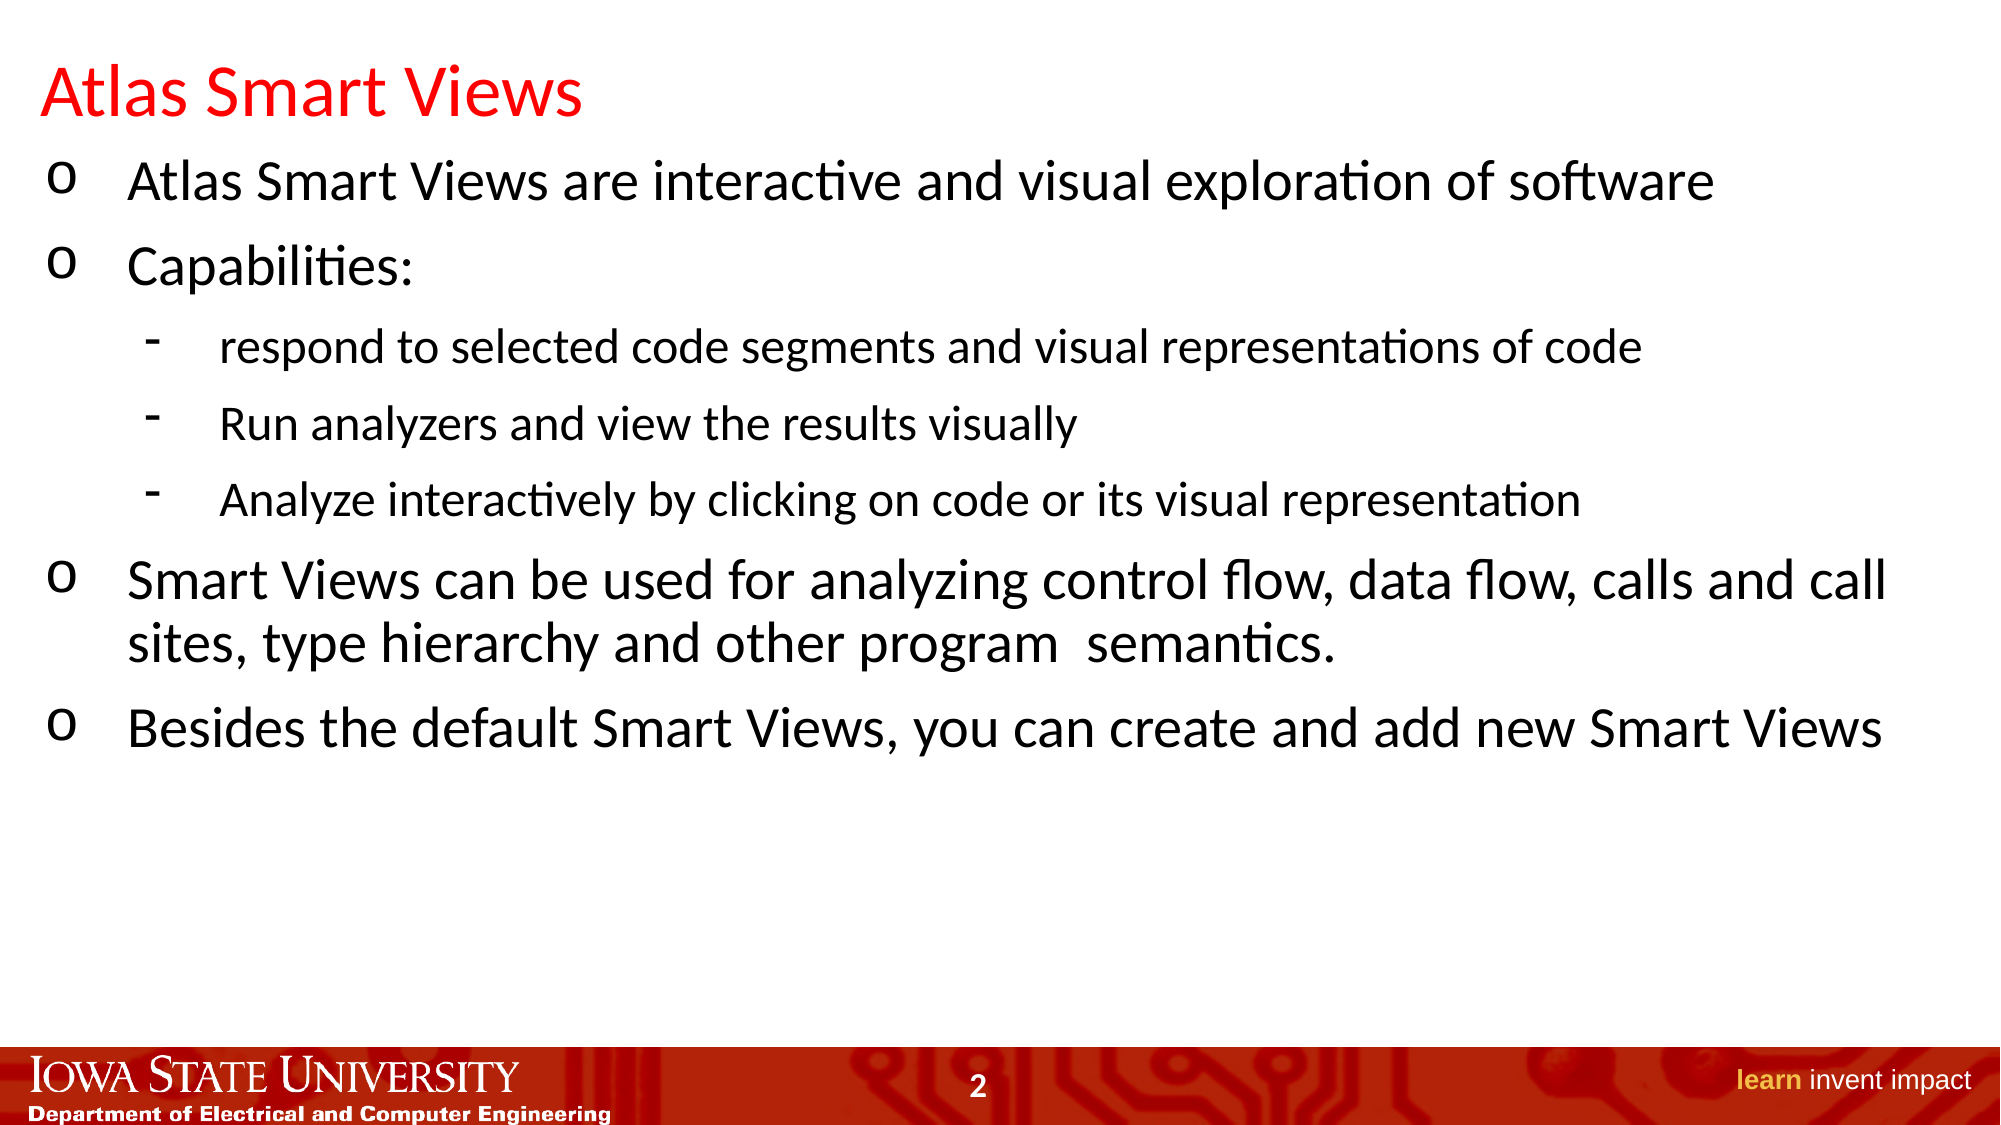

# Atlas Smart Views
Atlas Smart Views are interactive and visual exploration of software
Capabilities:
respond to selected code segments and visual representations of code
Run analyzers and view the results visually
Analyze interactively by clicking on code or its visual representation
Smart Views can be used for analyzing control flow, data flow, calls and call sites, type hierarchy and other program  semantics.
Besides the default Smart Views, you can create and add new Smart Views
2